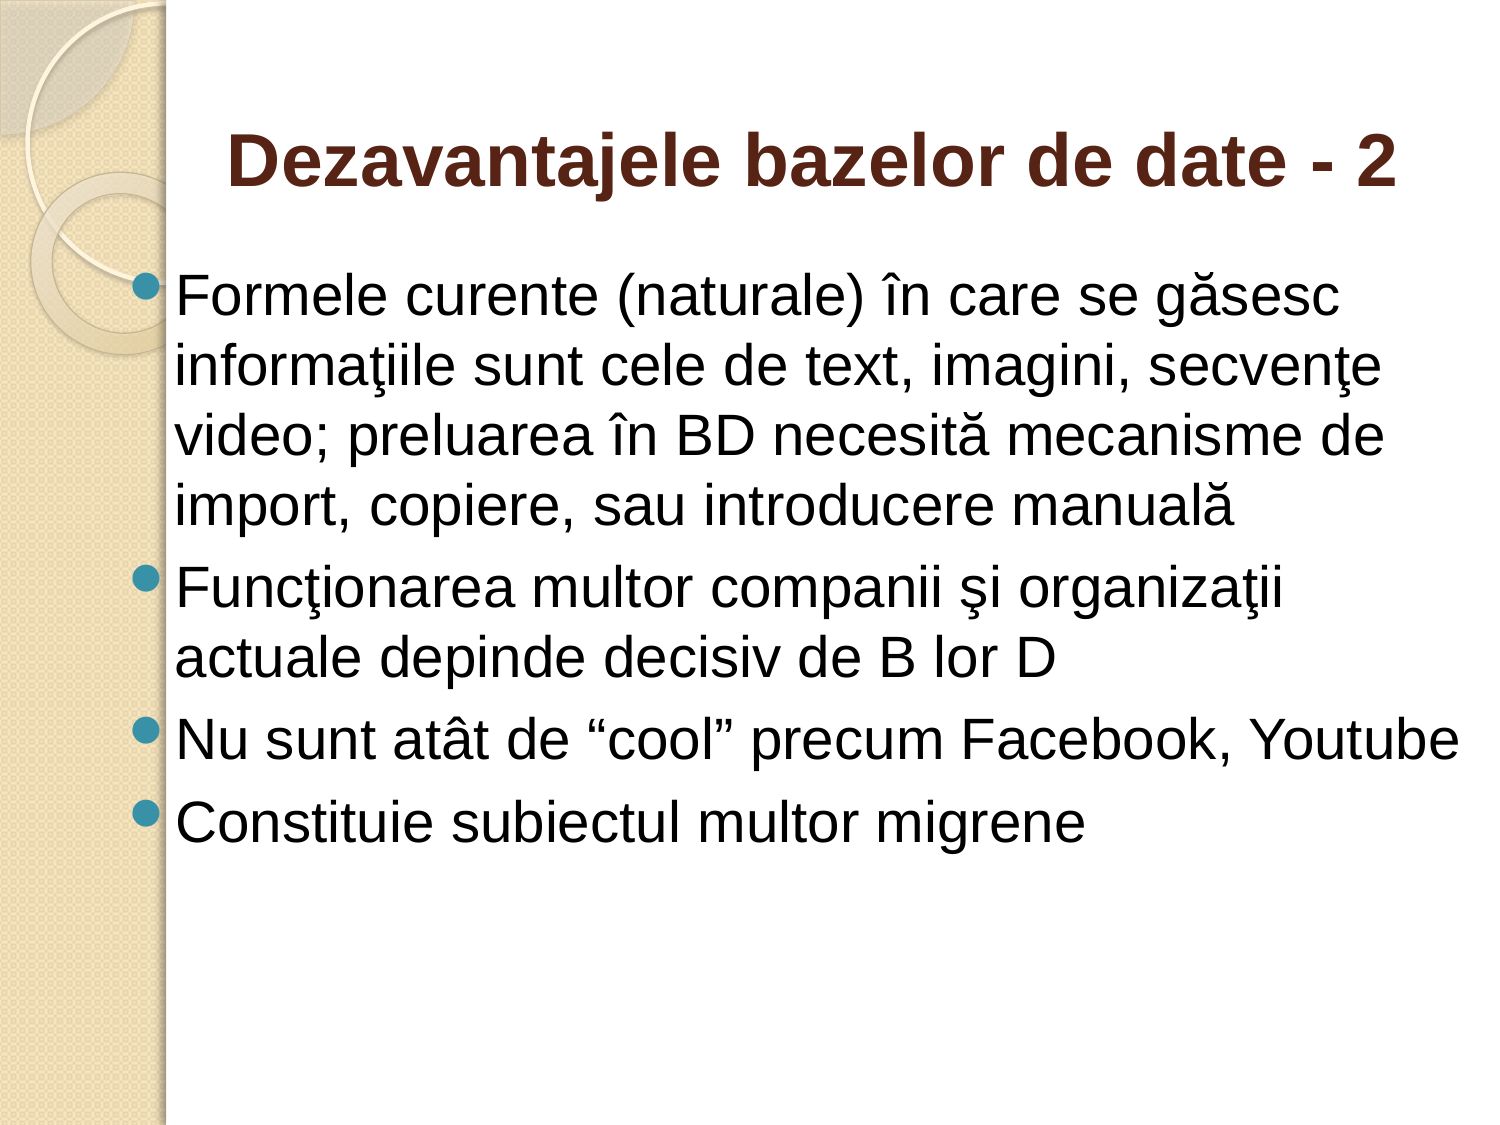

# Dezavantajele bazelor de date - 2
Formele curente (naturale) în care se găsesc informaţiile sunt cele de text, imagini, secvenţe video; preluarea în BD necesită mecanisme de import, copiere, sau introducere manuală
Funcţionarea multor companii şi organizaţii actuale depinde decisiv de B lor D
Nu sunt atât de “cool” precum Facebook, Youtube
Constituie subiectul multor migrene